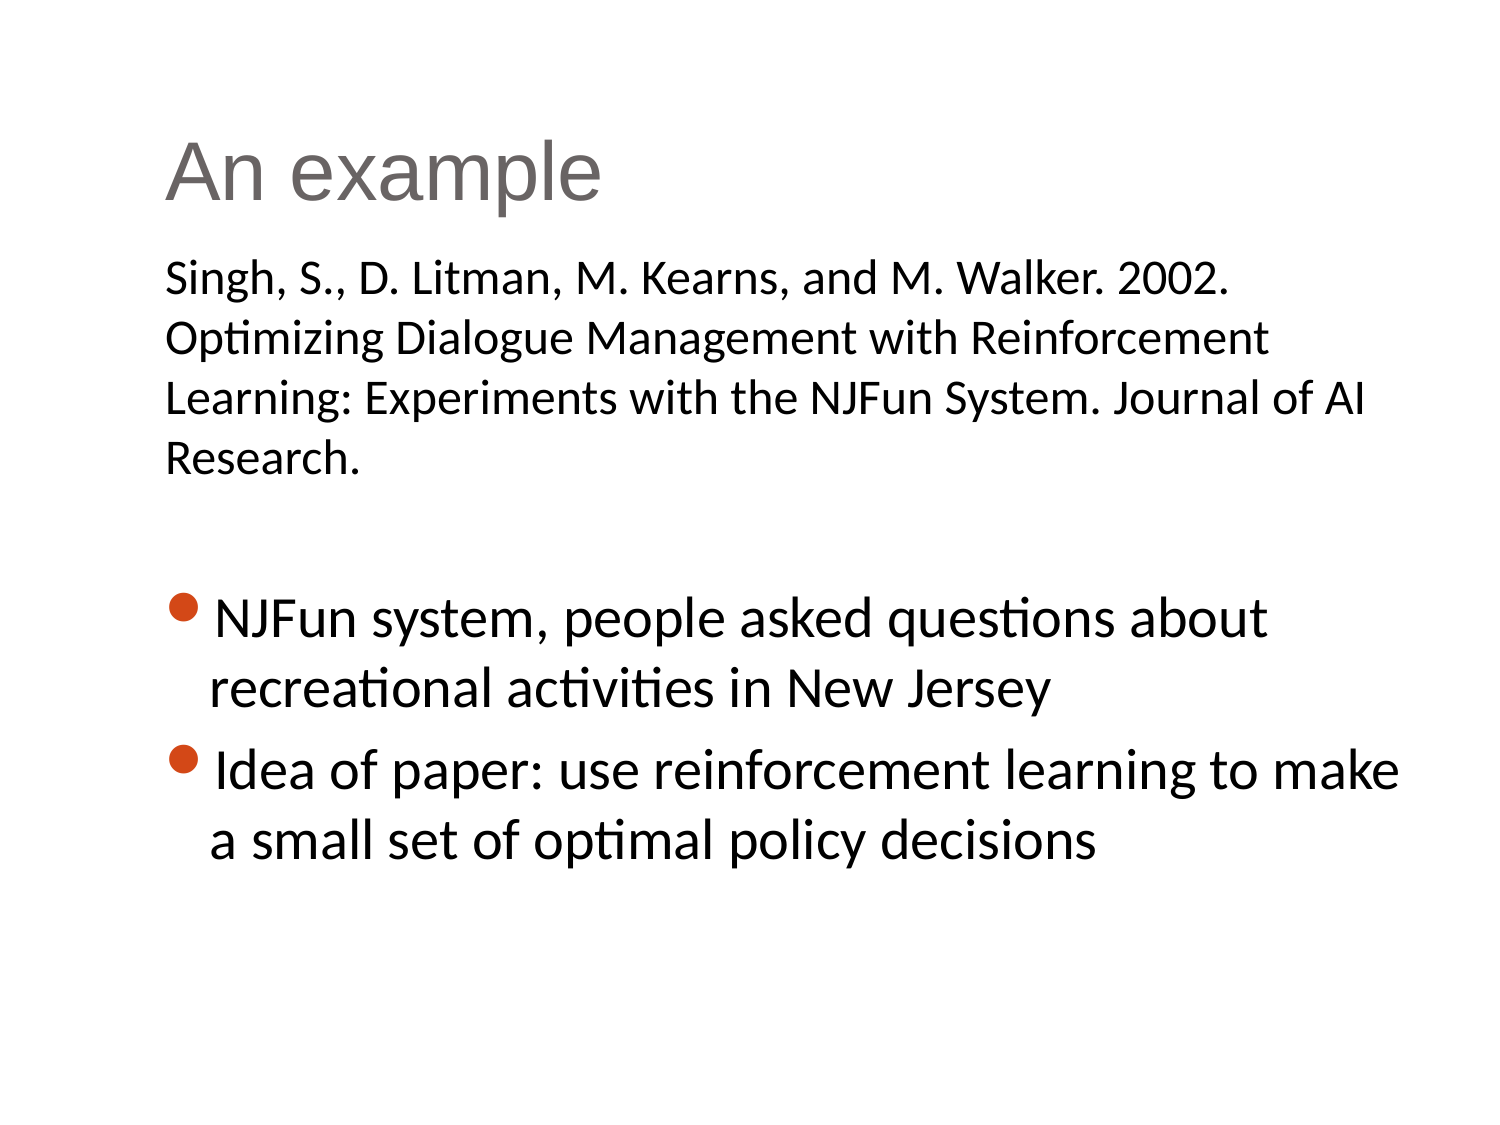

# An example
Singh, S., D. Litman, M. Kearns, and M. Walker. 2002. Optimizing Dialogue Management with Reinforcement Learning: Experiments with the NJFun System. Journal of AI Research.

NJFun system, people asked questions about recreational activities in New Jersey
Idea of paper: use reinforcement learning to make a small set of optimal policy decisions